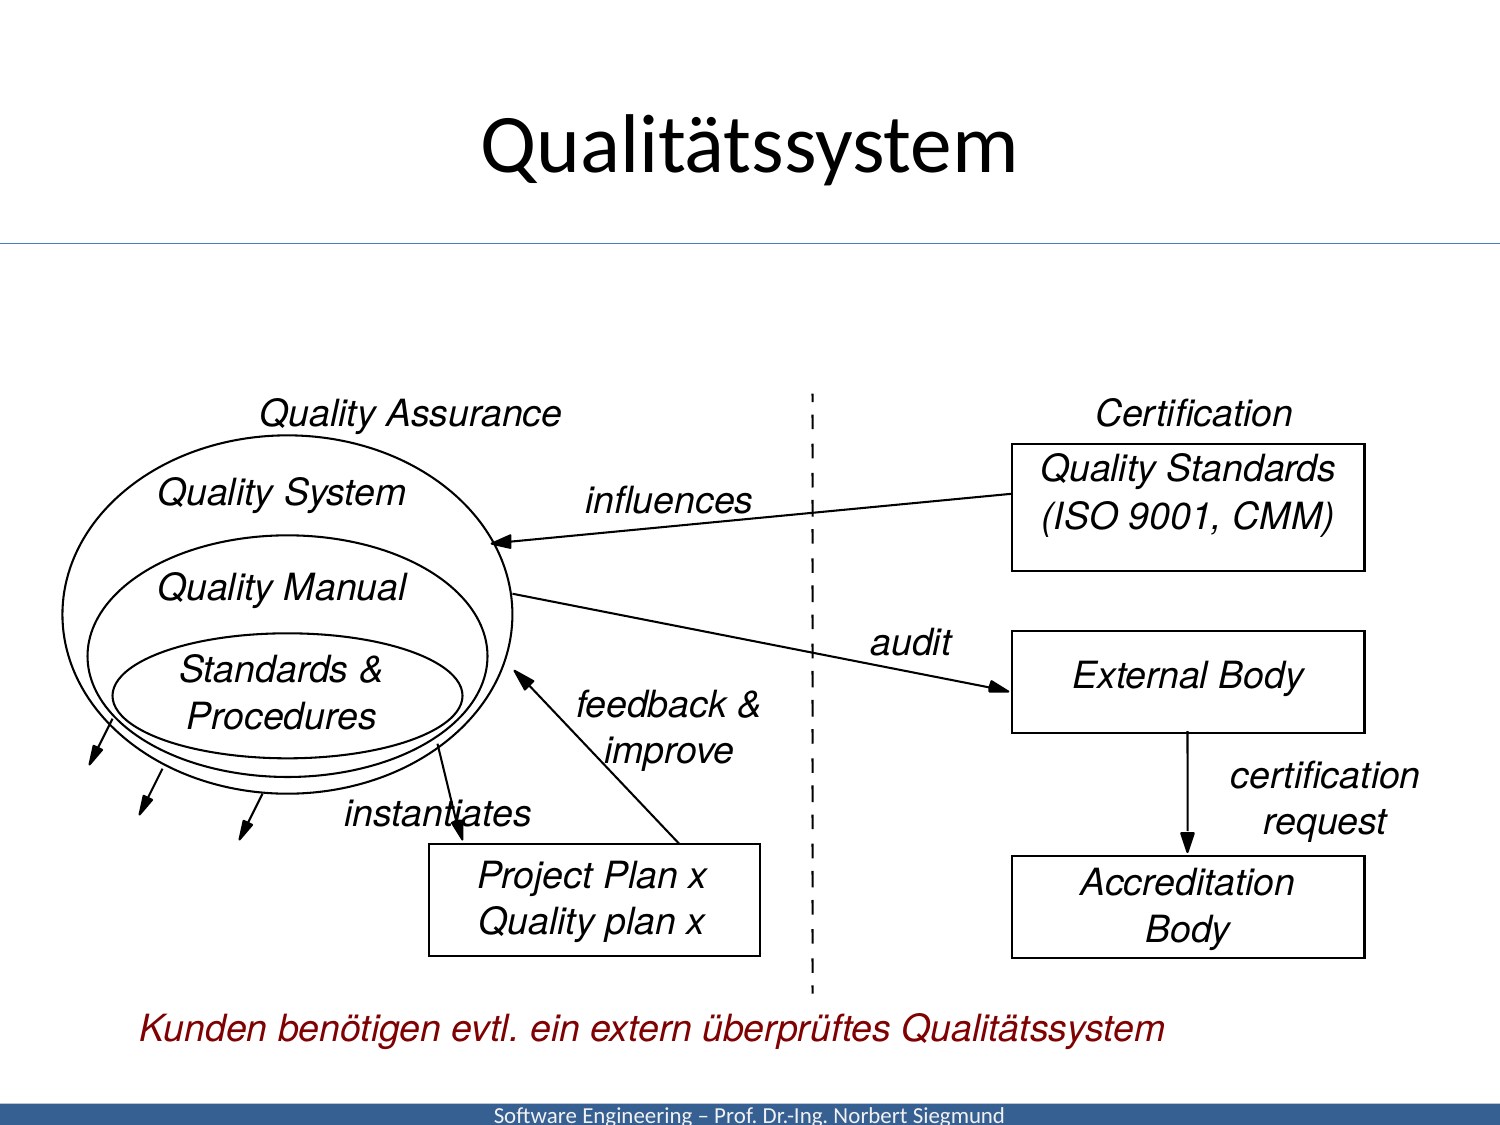

# Qualitätssystem

Quality Assurance
Certification

Quality Standards
Quality System

influences
(ISO 9001, CMM)

Quality Manual

audit

Standards &
External Body

feedback &

Procedures

improve

certification

instantiates

request

Project Plan x

Accreditation

Quality plan x

Body

Kunden benötigen evtl. ein extern überprüftes Qualitätssystem